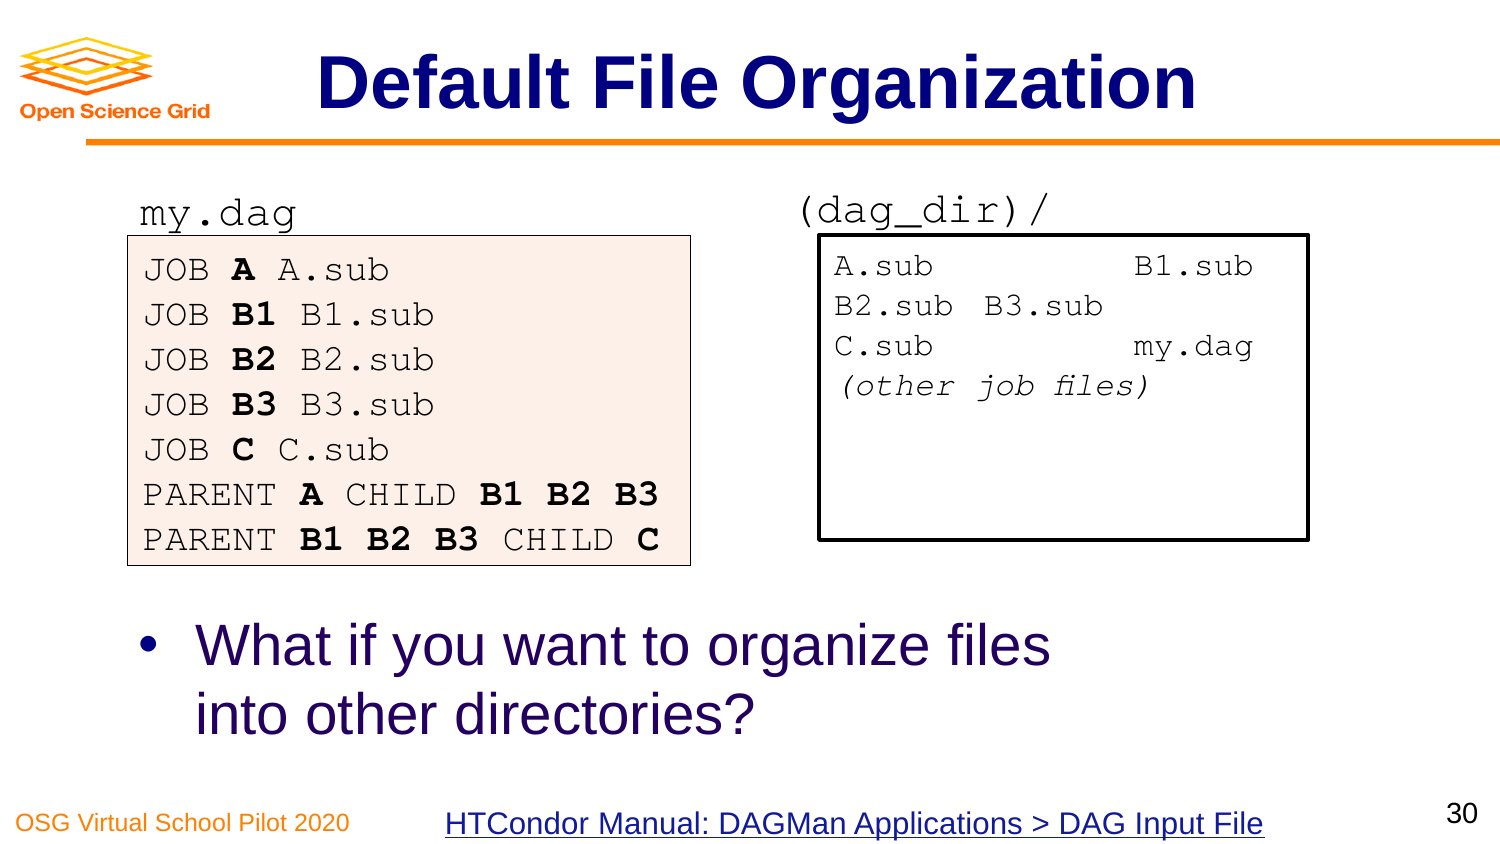

# Default File Organization
(dag_dir)/
my.dag
A.sub		B1.sub
B2.sub	B3.sub
C.sub		my.dag
(other job files)

JOB A A.sub
JOB B1 B1.sub
JOB B2 B2.sub
JOB B3 B3.sub
JOB C C.sub
PARENT A CHILD B1 B2 B3
PARENT B1 B2 B3 CHILD C
What if you want to organize files into other directories?
30
HTCondor Manual: DAGMan Applications > DAG Input File